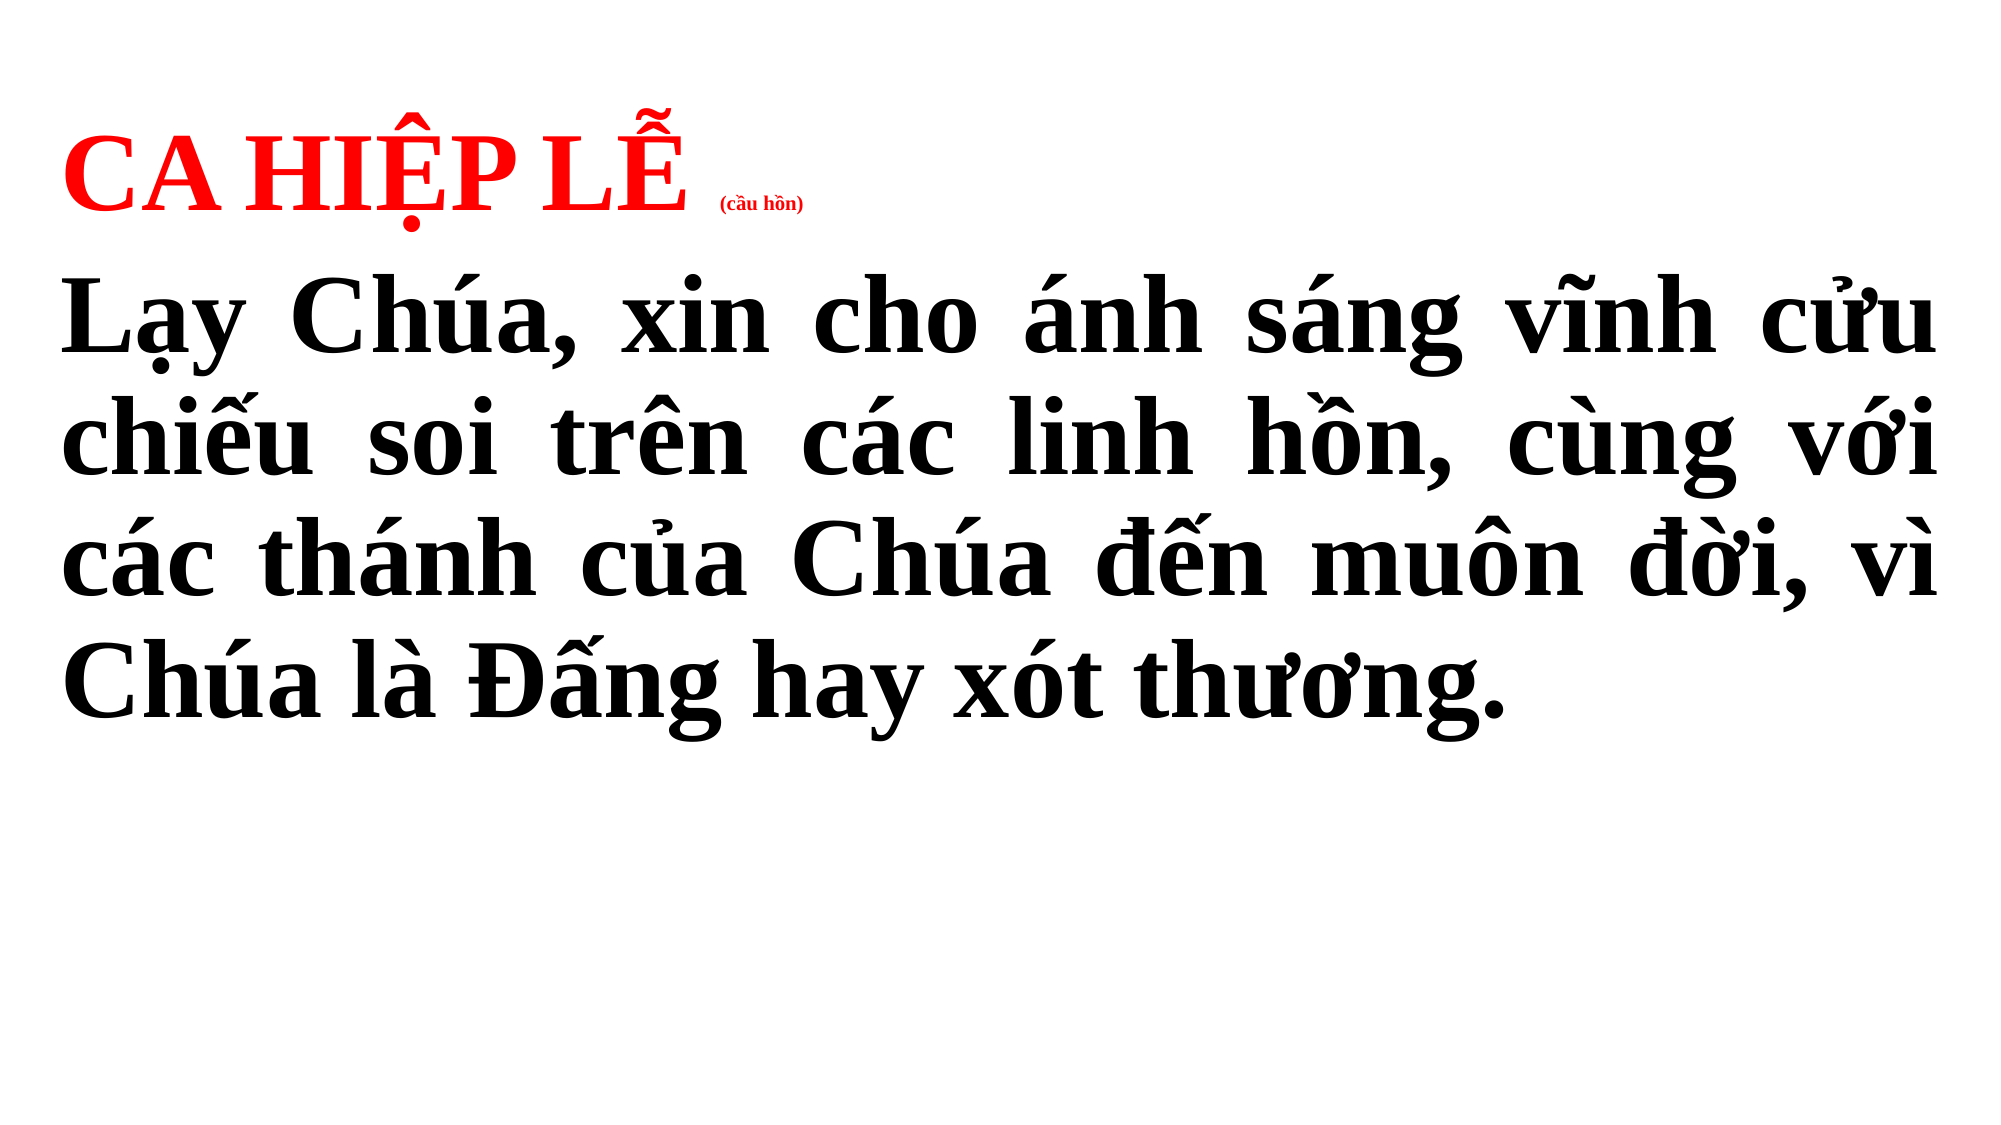

CA HIỆP LỄ (cầu hồn)
Lạy Chúa, xin cho ánh sáng vĩnh cửu chiếu soi trên các linh hồn, cùng với các thánh của Chúa đến muôn đời, vì Chúa là Đấng hay xót thương.